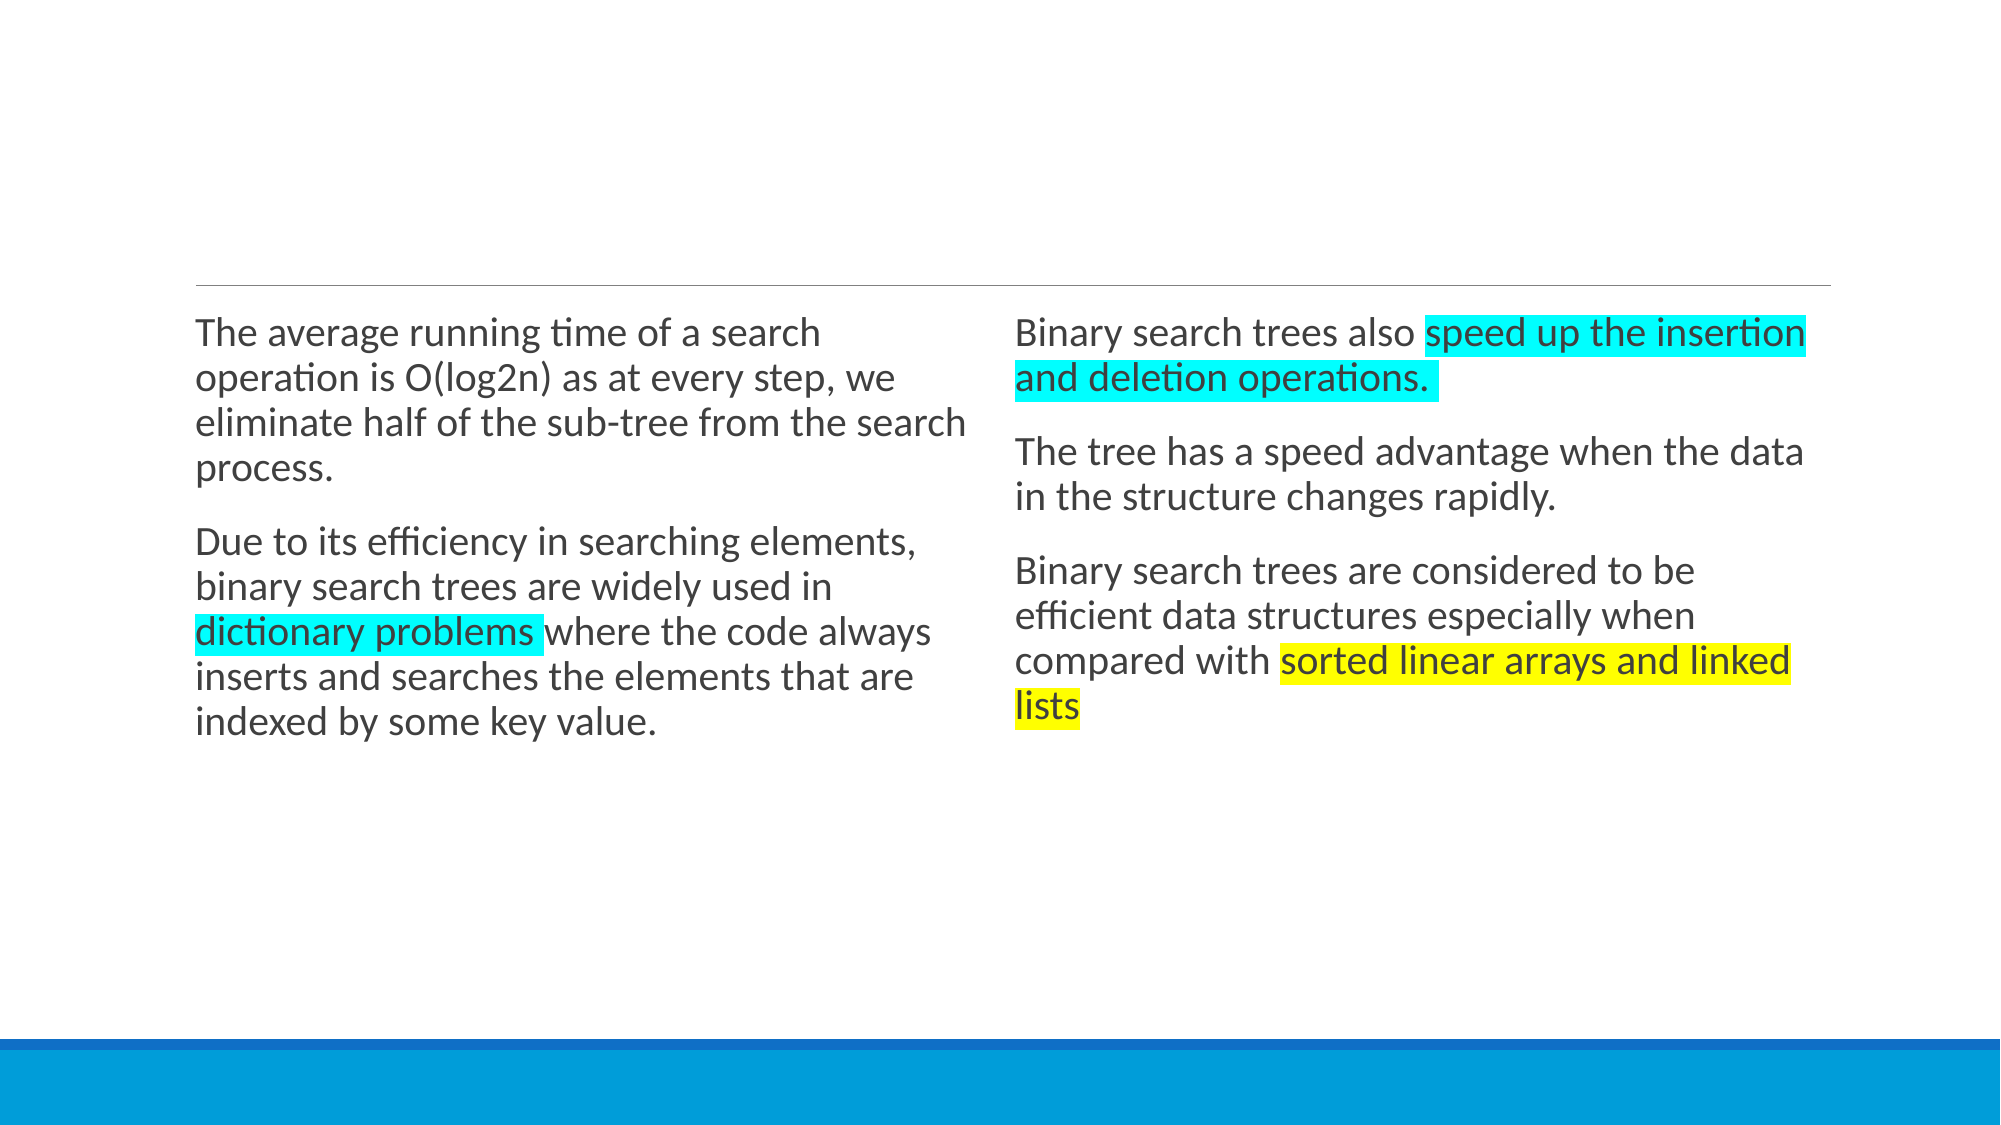

#
The average running time of a search operation is O(log2n) as at every step, we eliminate half of the sub-tree from the search process.
Due to its efficiency in searching elements, binary search trees are widely used in dictionary problems where the code always inserts and searches the elements that are indexed by some key value.

Binary search trees also speed up the insertion and deletion operations.
The tree has a speed advantage when the data in the structure changes rapidly.
Binary search trees are considered to be efficient data structures especially when compared with sorted linear arrays and linked lists